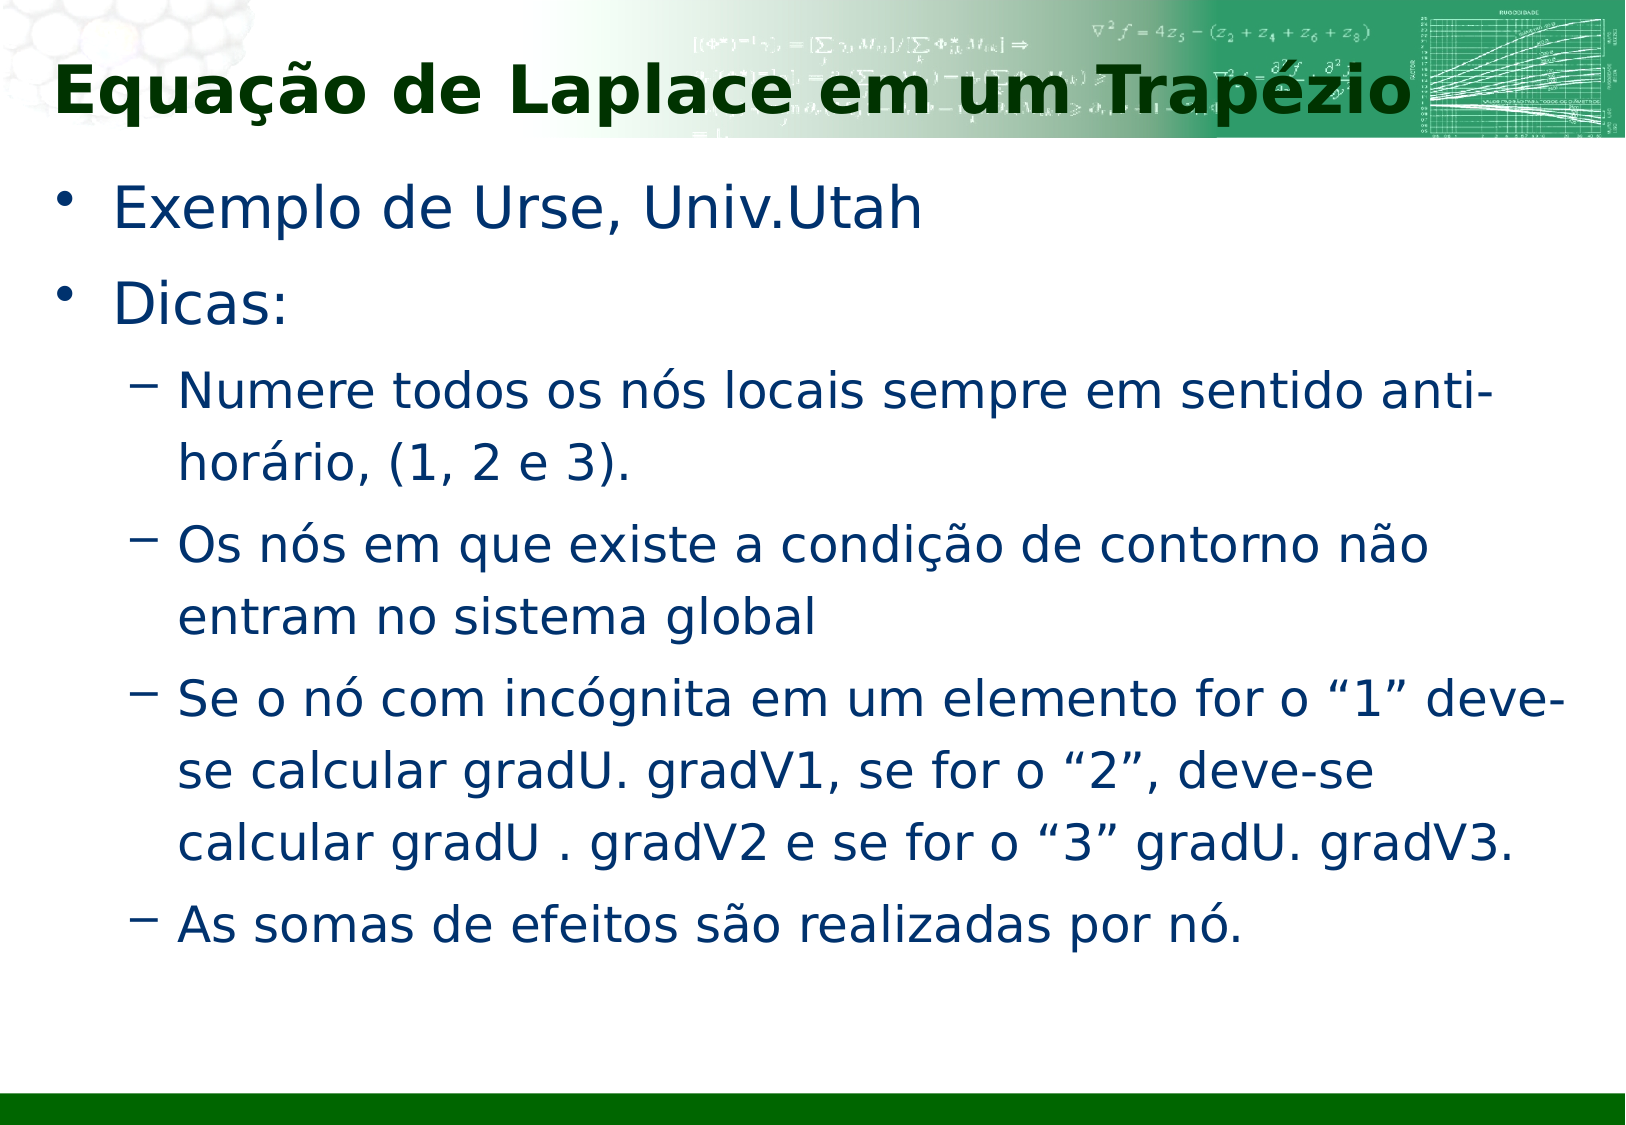

# Equação de Laplace em um Trapézio
Exemplo de Urse, Univ.Utah
Dicas:
Numere todos os nós locais sempre em sentido anti-horário, (1, 2 e 3).
Os nós em que existe a condição de contorno não entram no sistema global
Se o nó com incógnita em um elemento for o “1” deve-se calcular gradU. gradV1, se for o “2”, deve-se calcular gradU . gradV2 e se for o “3” gradU. gradV3.
As somas de efeitos são realizadas por nó.